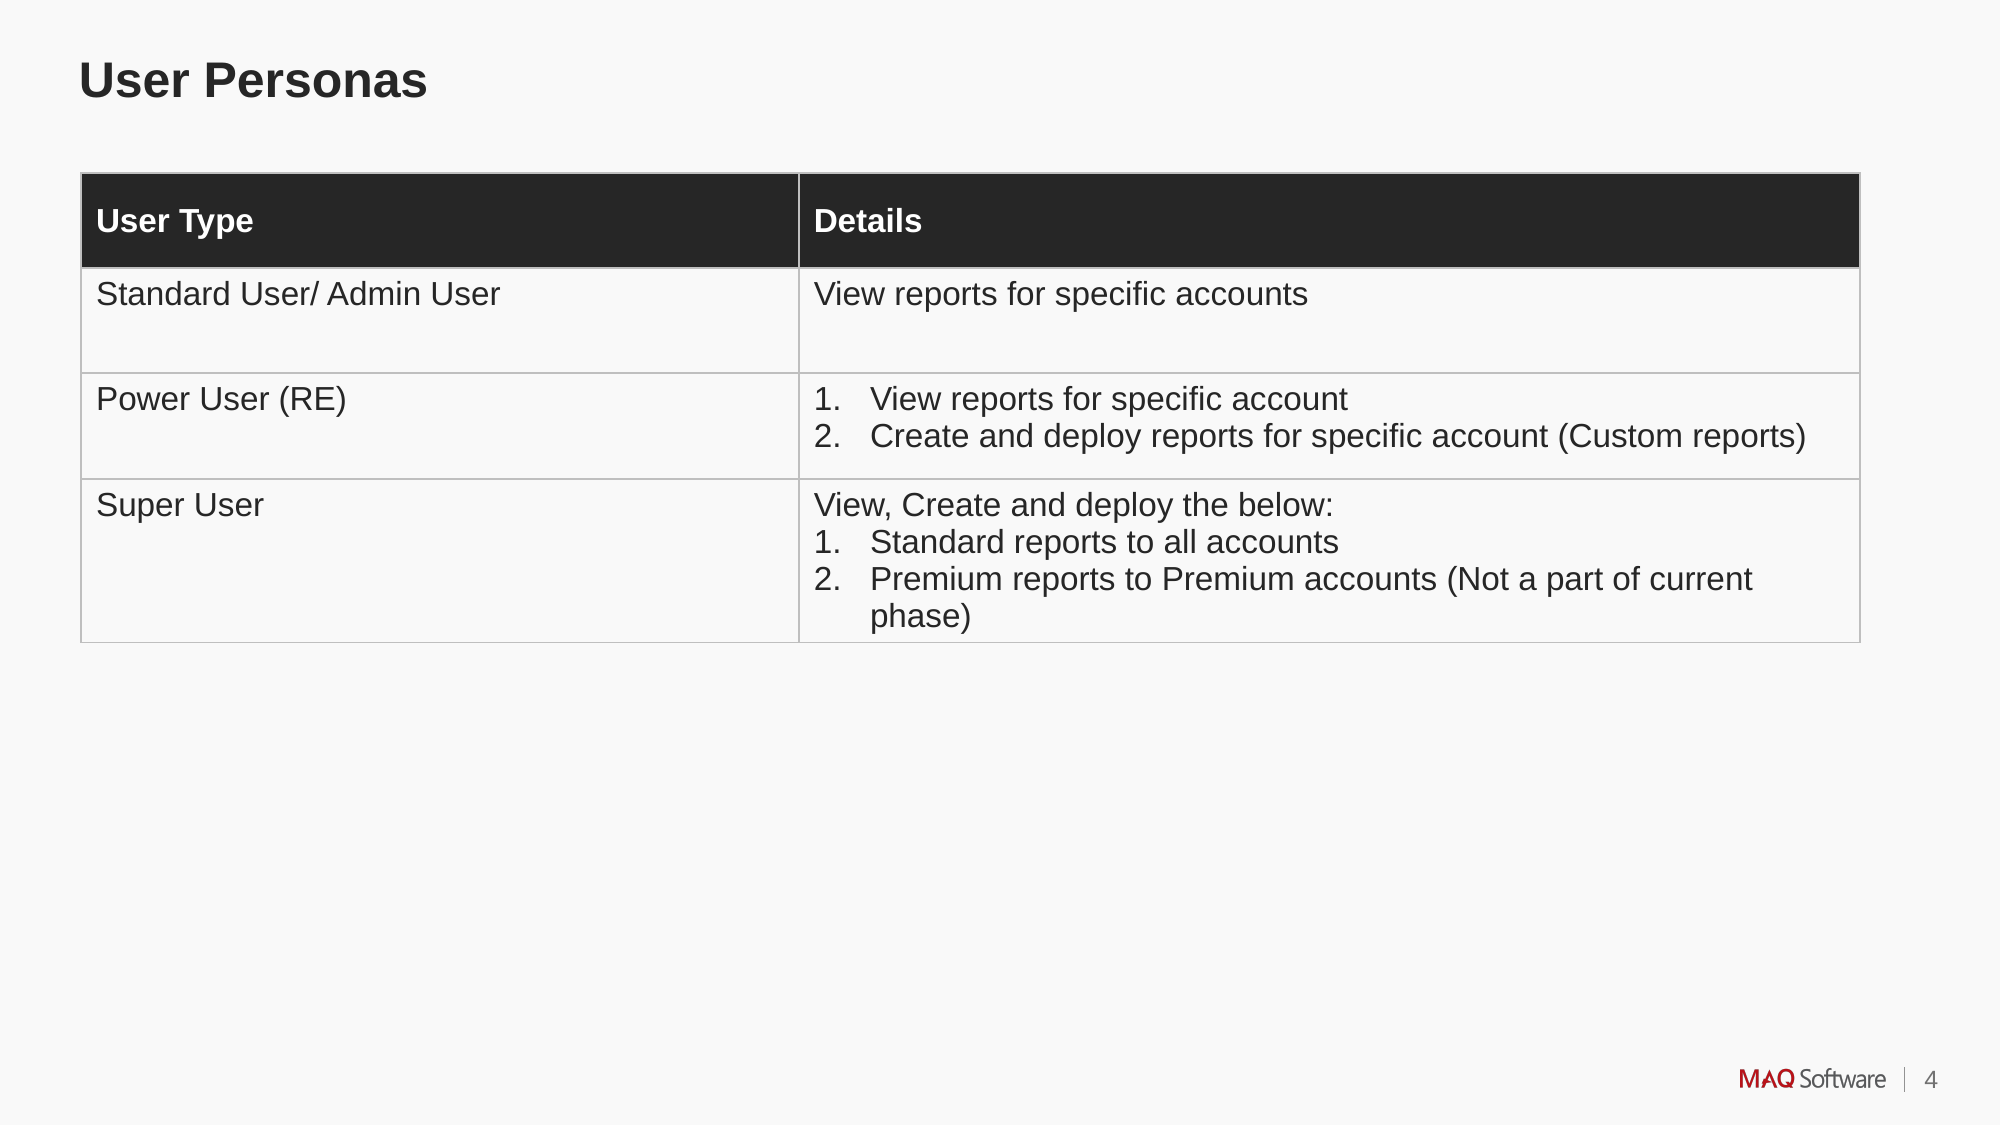

User Personas
| User Type | Details |
| --- | --- |
| Standard User/ Admin User | View reports for specific accounts |
| Power User (RE) | View reports for specific account Create and deploy reports for specific account (Custom reports) |
| Super User | View, Create and deploy the below: Standard reports to all accounts Premium reports to Premium accounts (Not a part of current phase) |
4